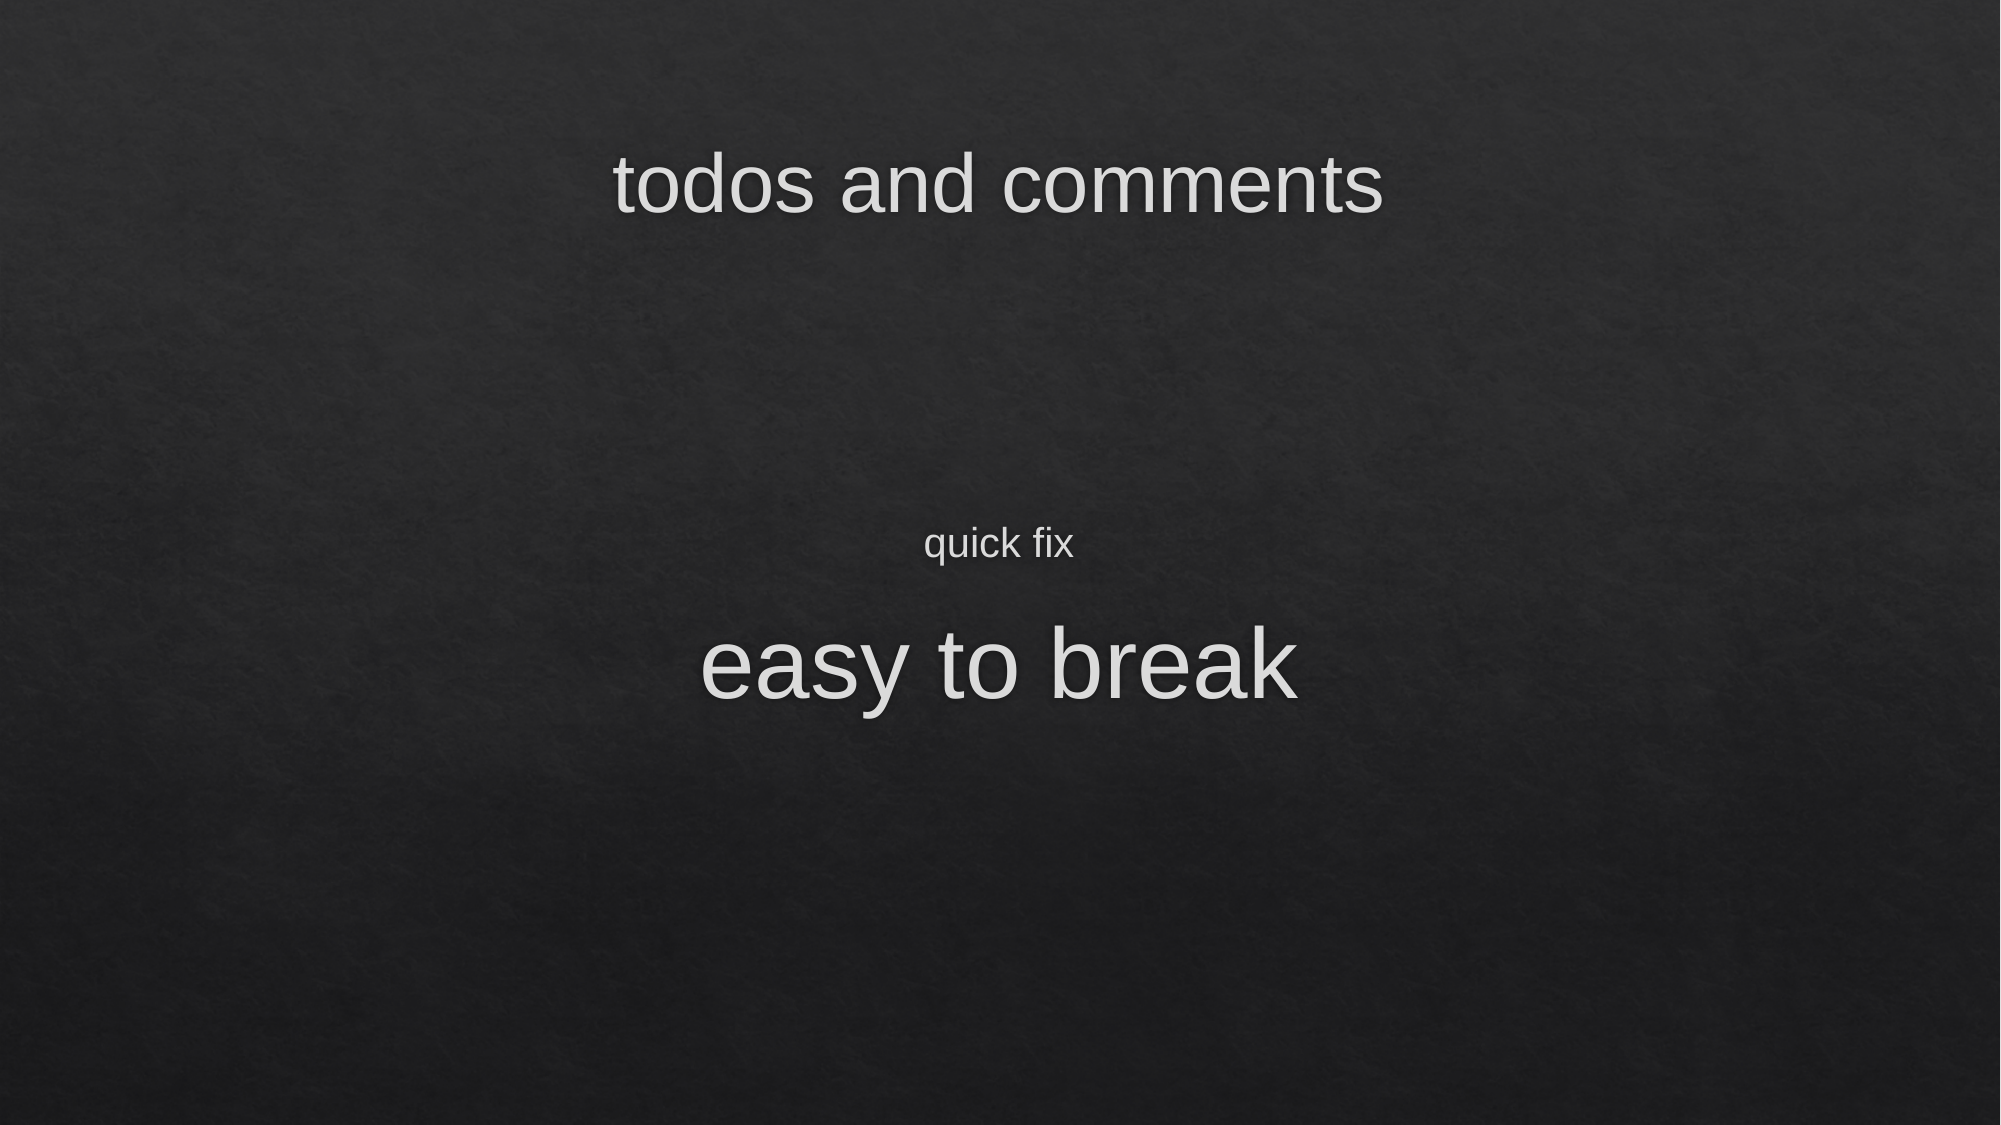

# todos and comments
quick fix
easy to break